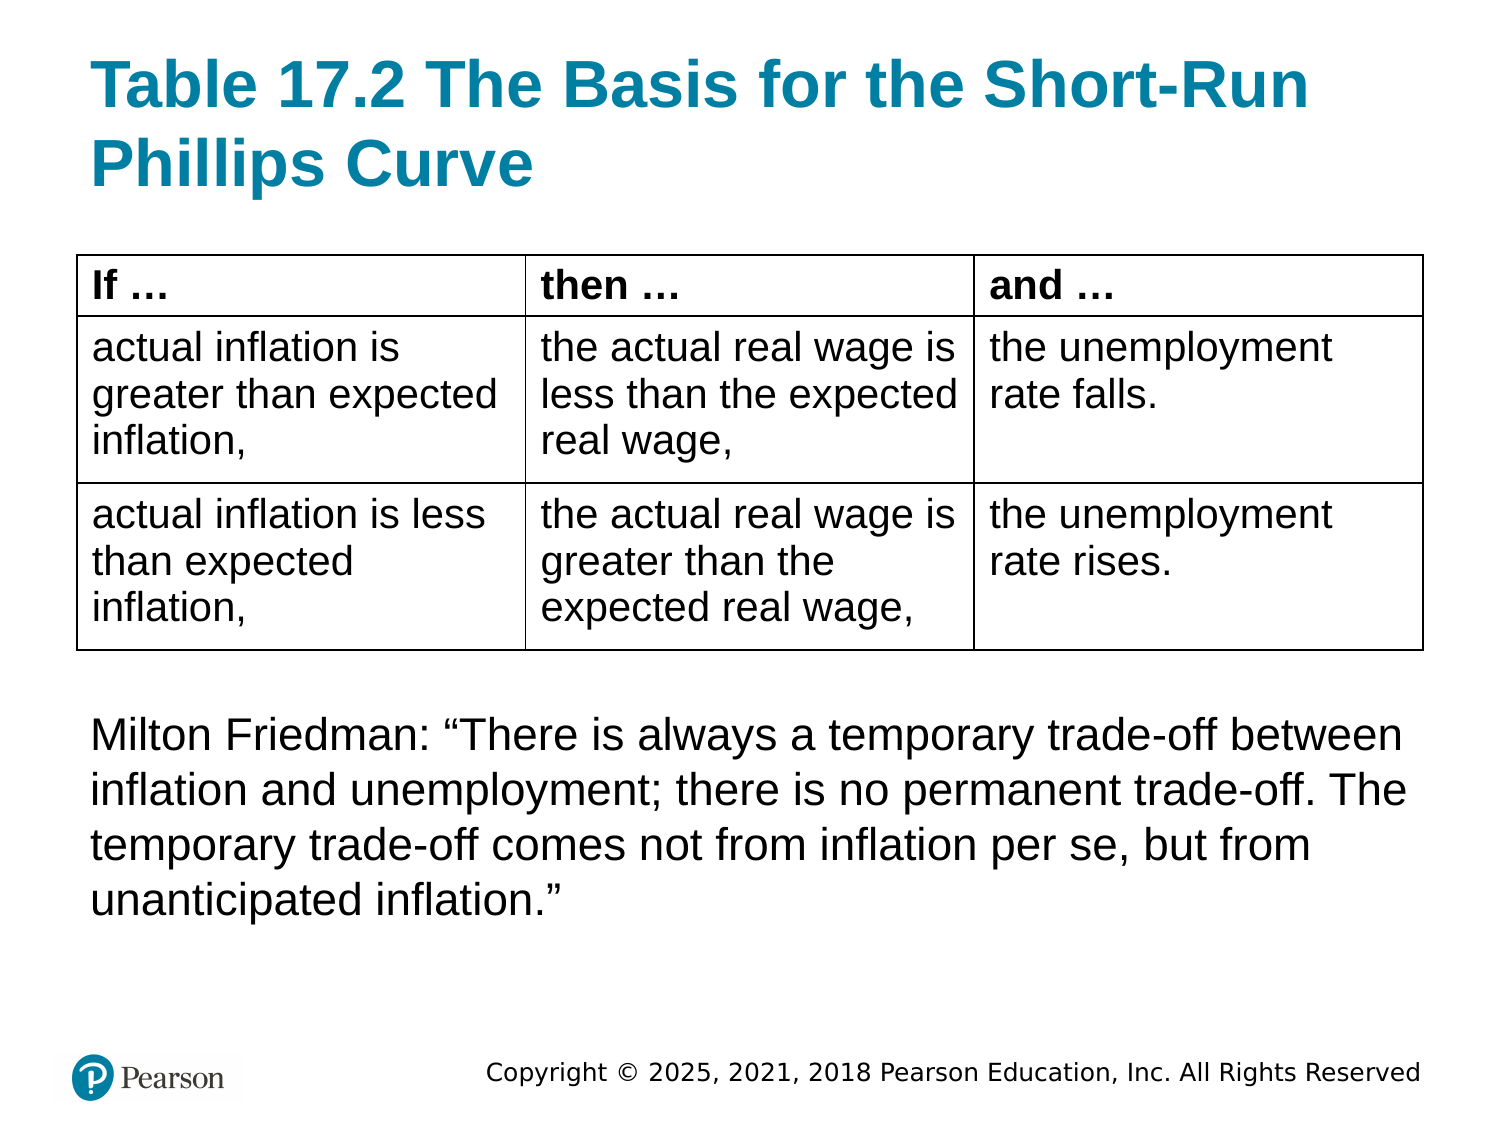

# Table 17.2 The Basis for the Short-Run Phillips Curve
| If … | then … | and … |
| --- | --- | --- |
| actual inflation is greater than expected inflation, | the actual real wage is less than the expected real wage, | the unemployment rate falls. |
| actual inflation is less than expected inflation, | the actual real wage is greater than the expected real wage, | the unemployment rate rises. |
Milton Friedman: “There is always a temporary trade-off between inflation and unemployment; there is no permanent trade-off. The temporary trade-off comes not from inflation per se, but from unanticipated inflation.”